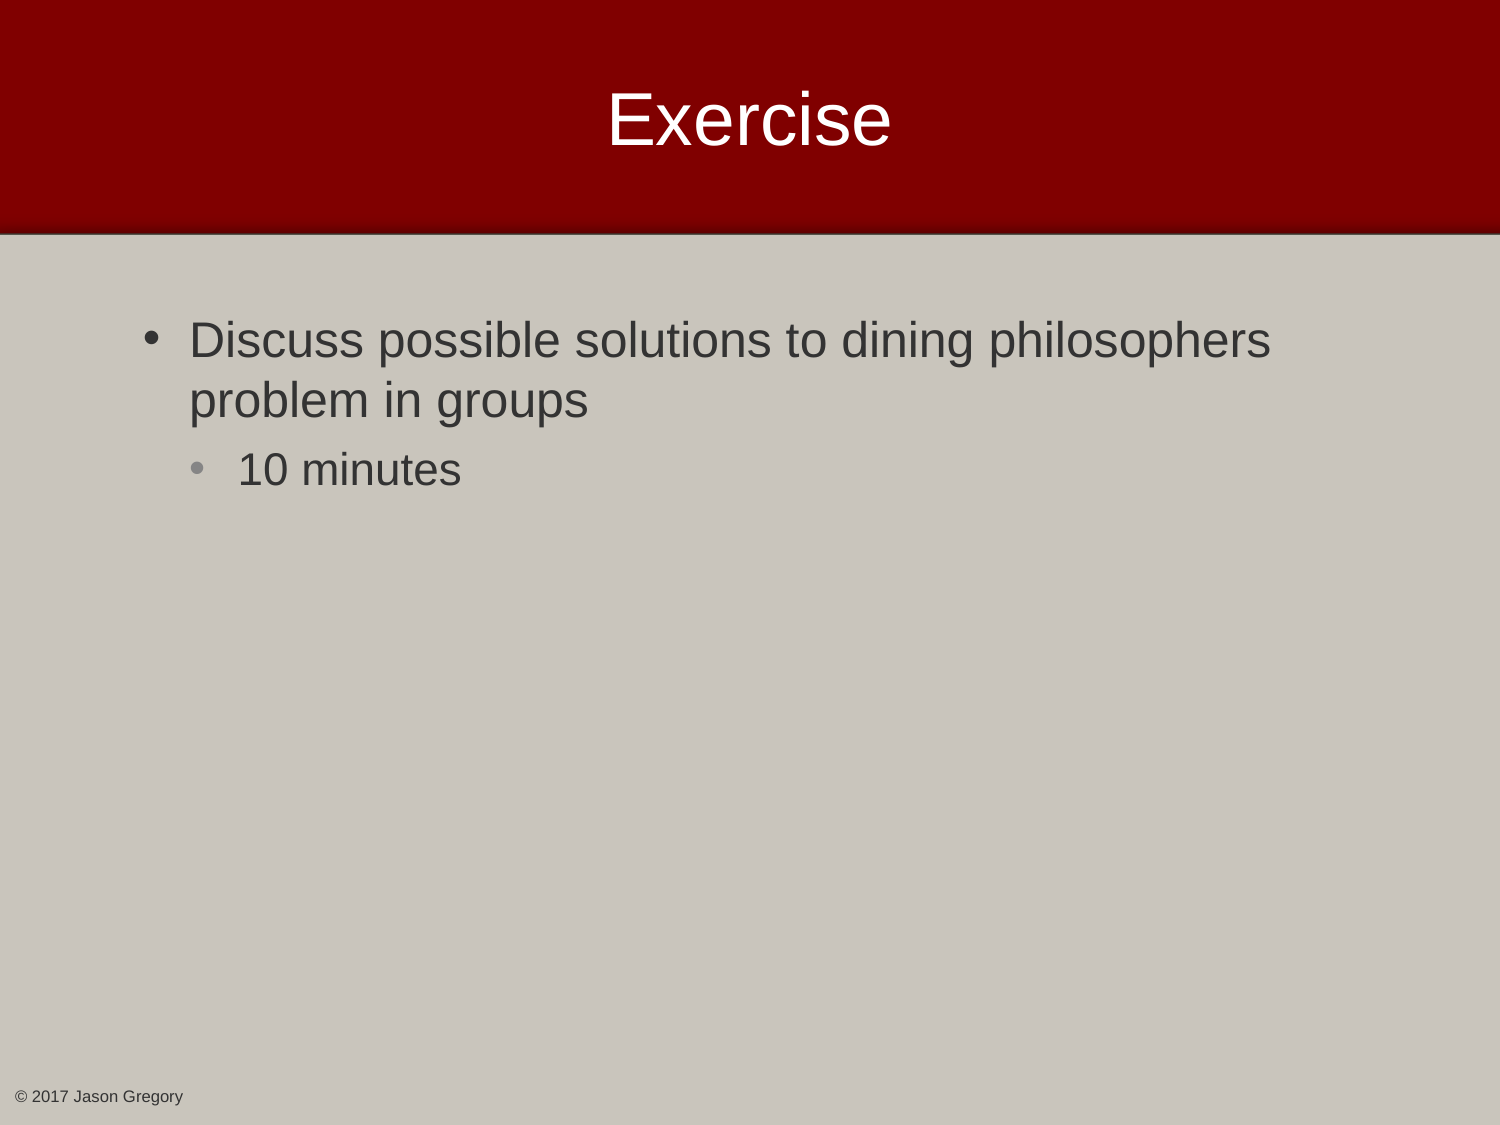

# Exercise
Discuss possible solutions to dining philosophers problem in groups
10 minutes
© 2017 Jason Gregory